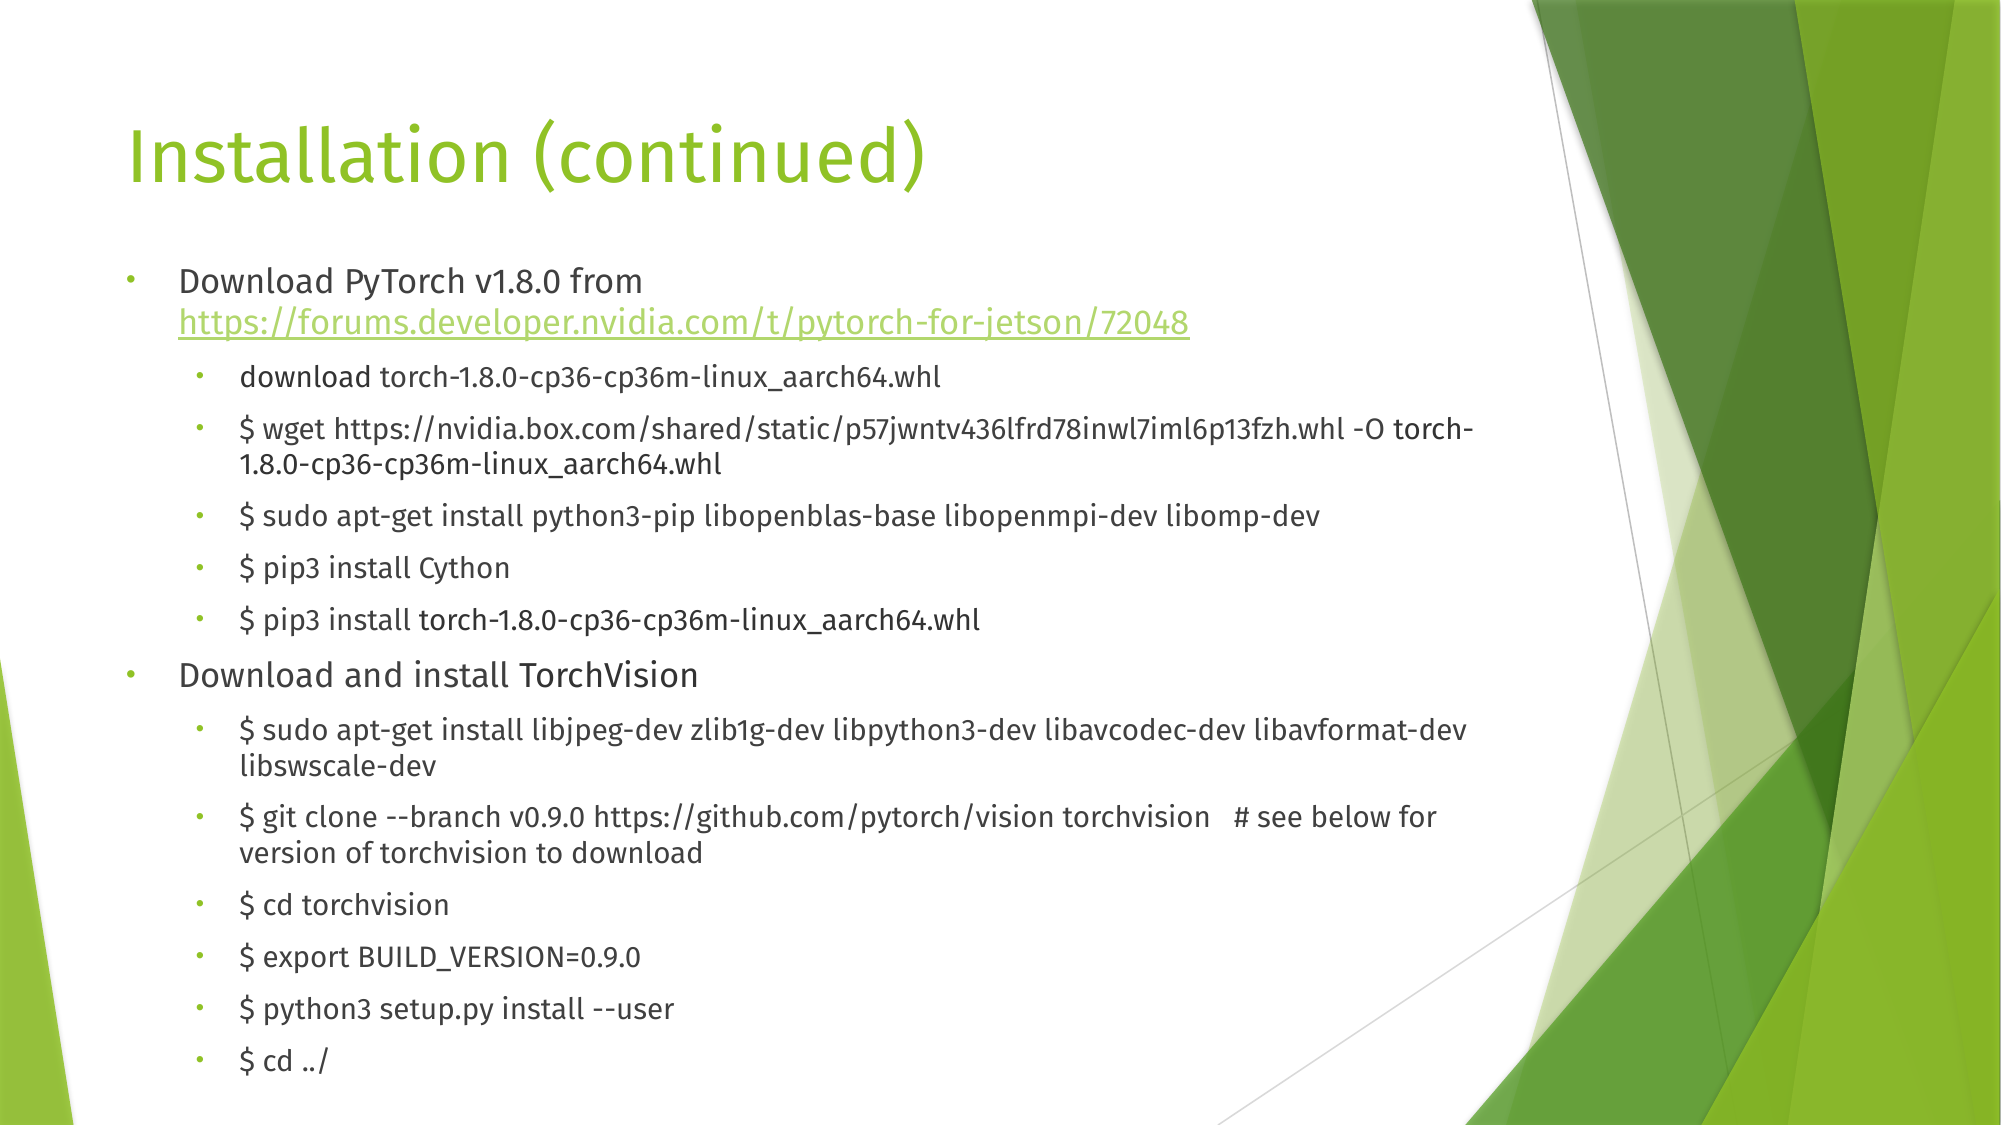

# Installation (continued)
Download PyTorch v1.8.0 from https://forums.developer.nvidia.com/t/pytorch-for-jetson/72048
download torch-1.8.0-cp36-cp36m-linux_aarch64.whl
$ wget https://nvidia.box.com/shared/static/p57jwntv436lfrd78inwl7iml6p13fzh.whl -O torch-1.8.0-cp36-cp36m-linux_aarch64.whl
$ sudo apt-get install python3-pip libopenblas-base libopenmpi-dev libomp-dev
$ pip3 install Cython
$ pip3 install torch-1.8.0-cp36-cp36m-linux_aarch64.whl
Download and install TorchVision
$ sudo apt-get install libjpeg-dev zlib1g-dev libpython3-dev libavcodec-dev libavformat-dev libswscale-dev
$ git clone --branch v0.9.0 https://github.com/pytorch/vision torchvision   # see below for version of torchvision to download
$ cd torchvision
$ export BUILD_VERSION=0.9.0
$ python3 setup.py install --user
$ cd ../